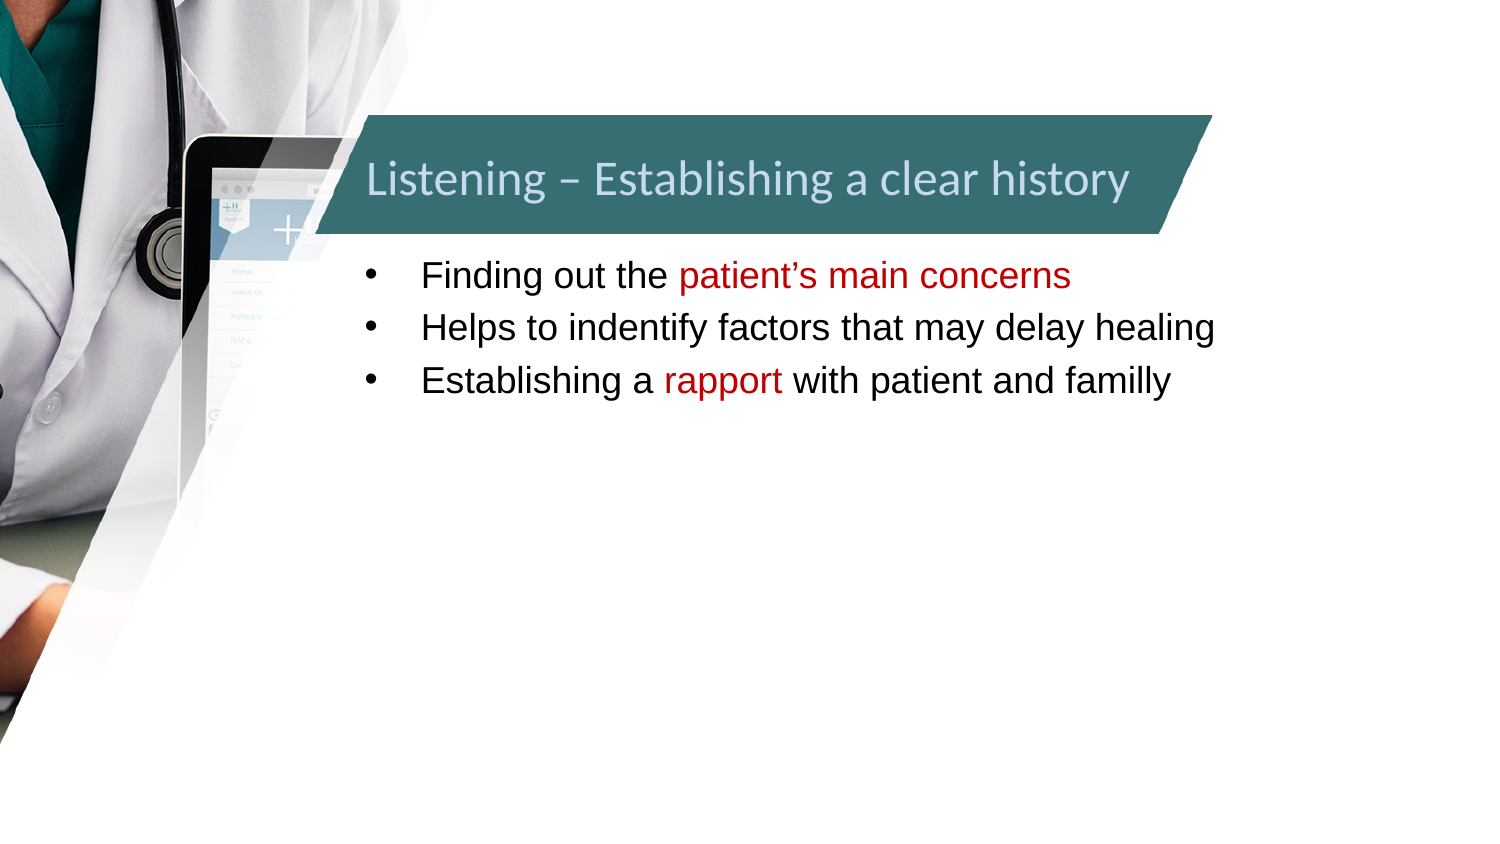

# Listening – Establishing a clear history
Finding out the patient’s main concerns
Helps to indentify factors that may delay healing
Establishing a rapport with patient and familly